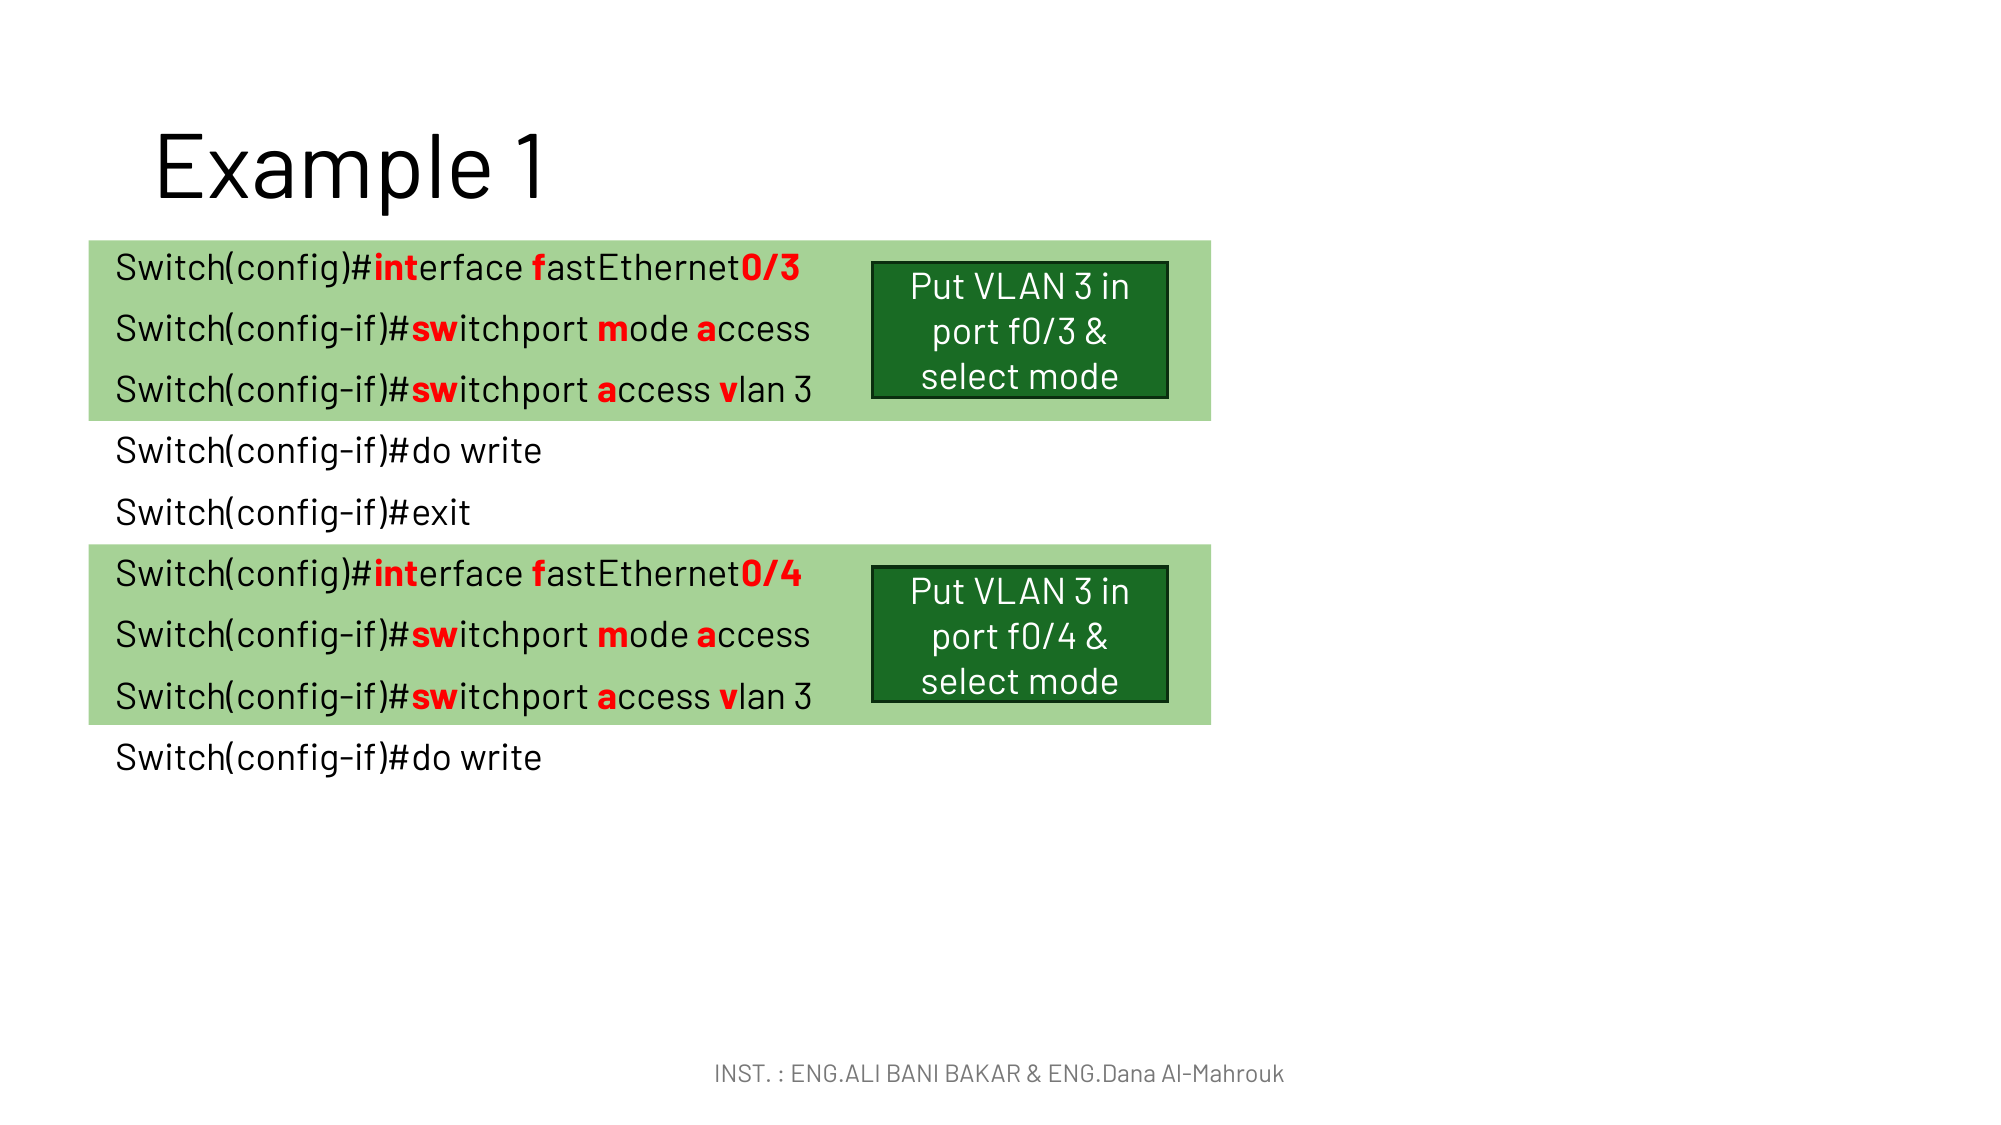

# Example 1

Switch(config)#interface fastEthernet0/3
Switch(config-if)#switchport mode access
Switch(config-if)#switchport access vlan 3
Switch(config-if)#do write
Switch(config-if)#exit
Switch(config)#interface fastEthernet0/4
Switch(config-if)#switchport mode access
Switch(config-if)#switchport access vlan 3
Switch(config-if)#do write

Put VLAN 3 in port f0/3 & select mode

Put VLAN 3 in port f0/4 & select mode
INST. : ENG.ALI BANI BAKAR & ENG.Dana Al-Mahrouk